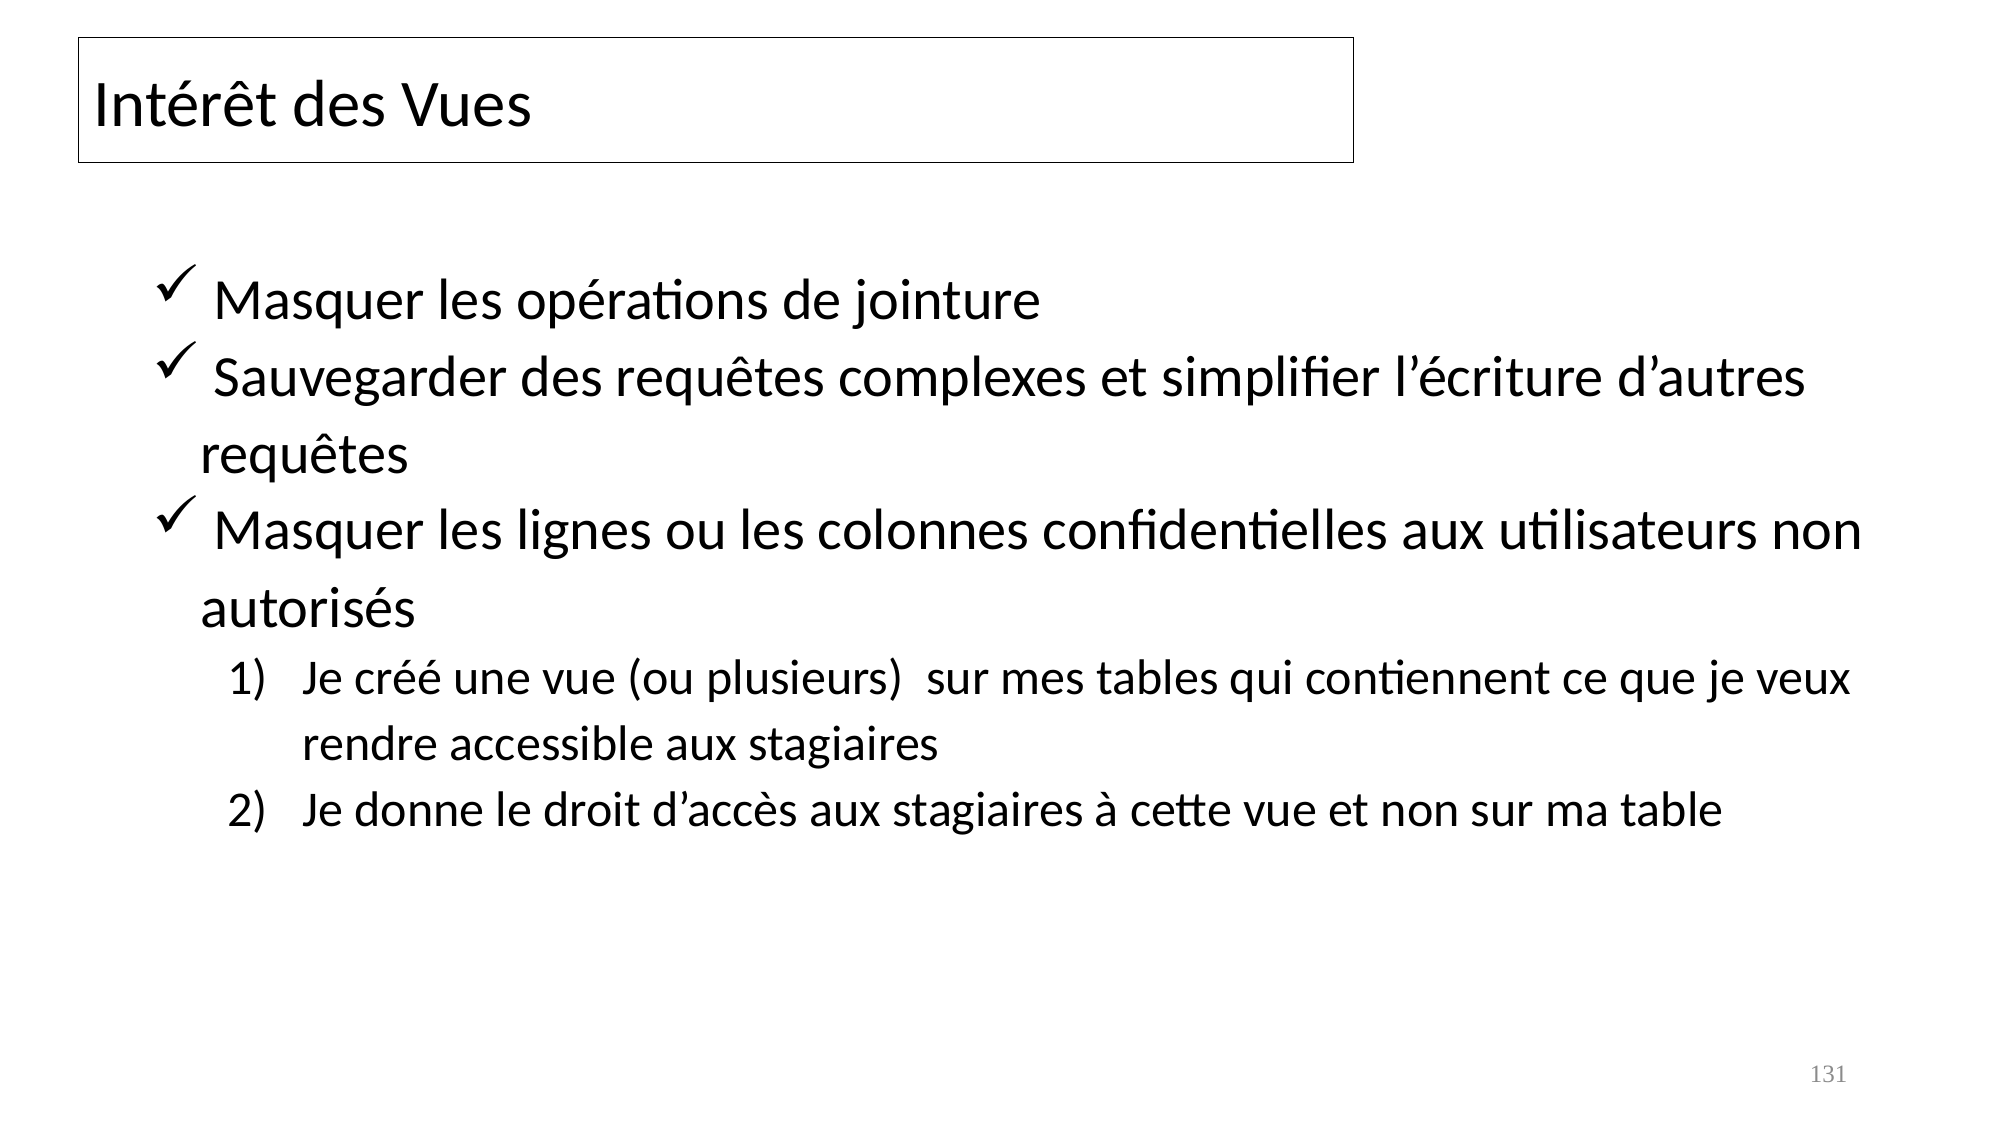

Intérêt des Vues
 Masquer les opérations de jointure
 Sauvegarder des requêtes complexes et simplifier l’écriture d’autres requêtes
 Masquer les lignes ou les colonnes confidentielles aux utilisateurs non autorisés
Je créé une vue (ou plusieurs)  sur mes tables qui contiennent ce que je veux rendre accessible aux stagiaires
Je donne le droit d’accès aux stagiaires à cette vue et non sur ma table
131